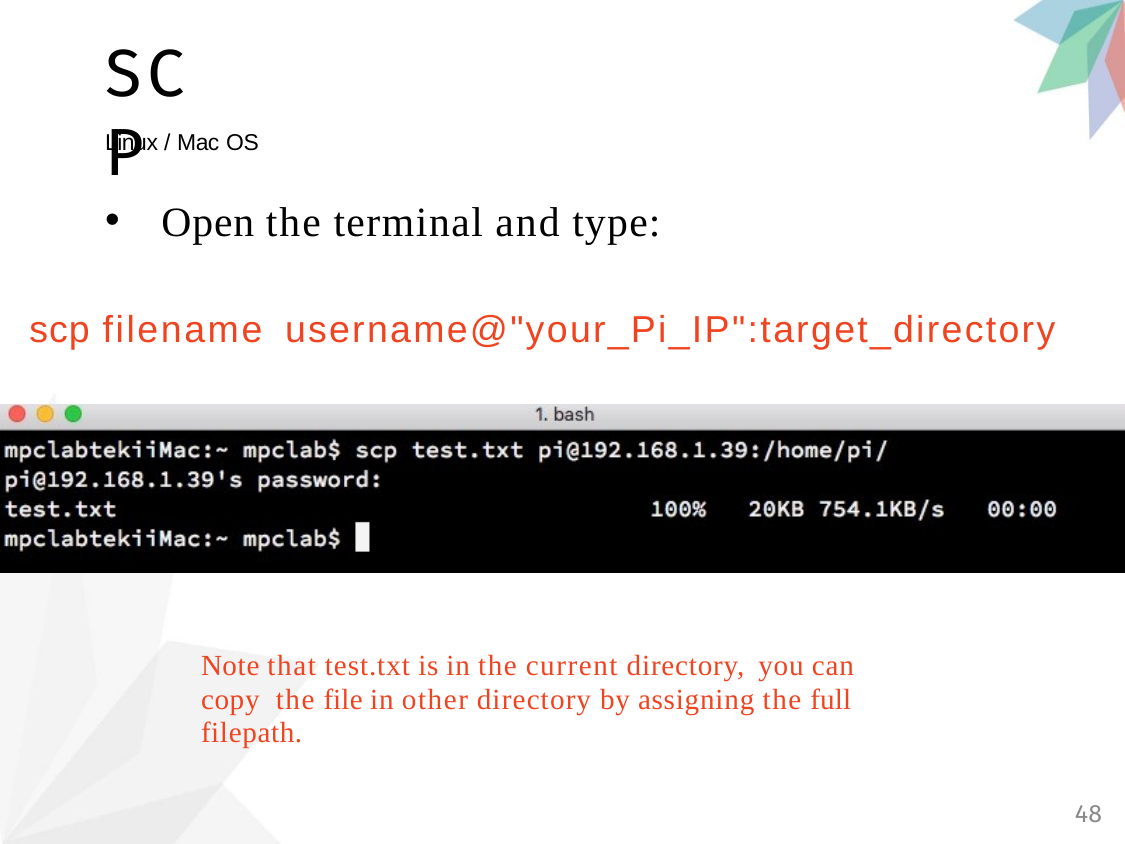

# SCP
Linux / Mac OS

Open the terminal and type:

scp filename username@"your_Pi_IP":target_directory

Note that test.txt is in the current directory, you can copy  the file in other directory by assigning the full filepath.
48